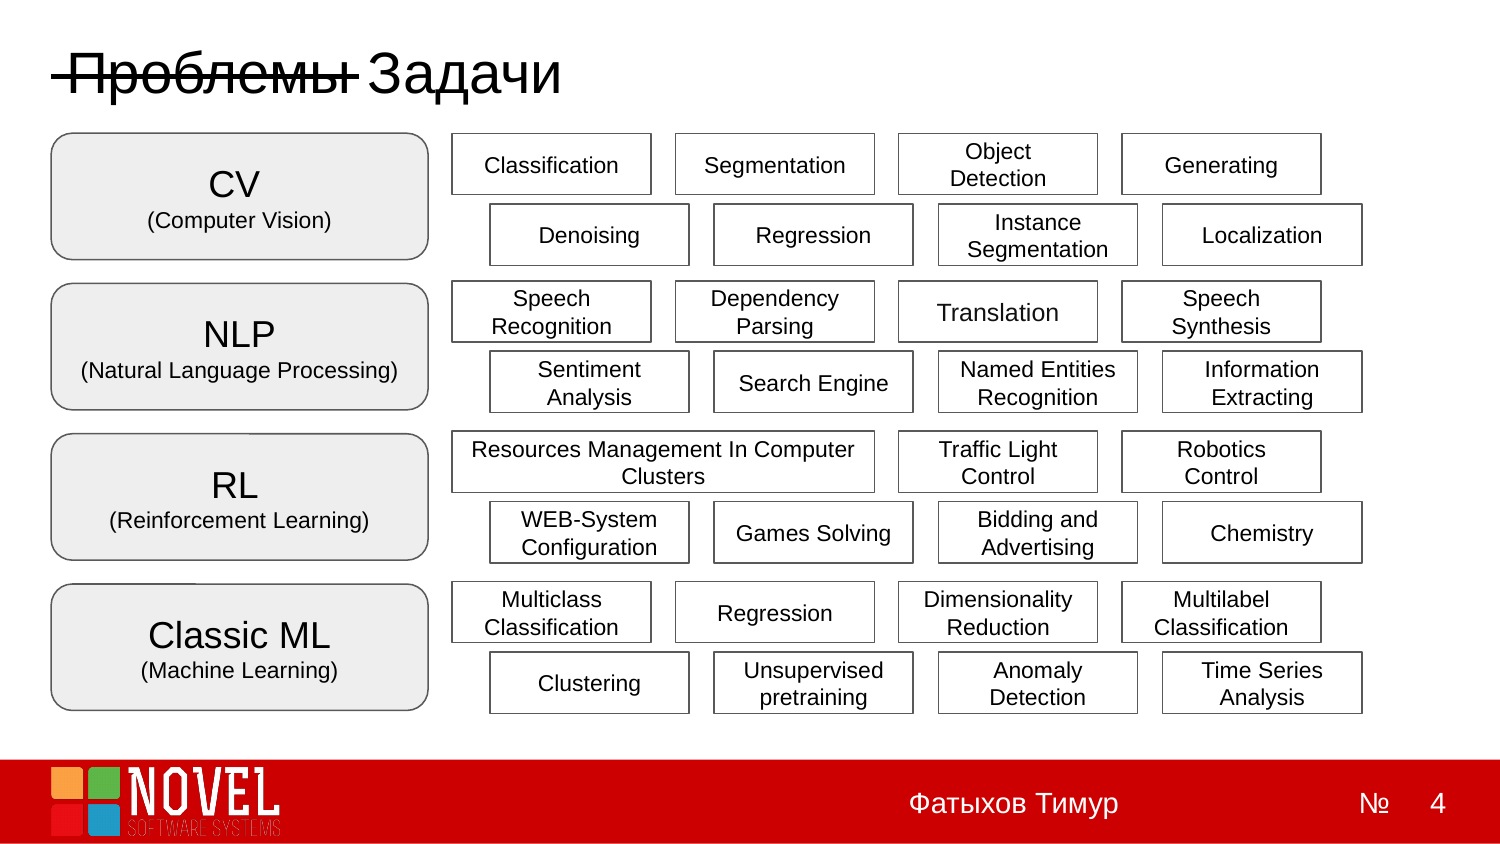

# Проблемы Задачи
CV
(Computer Vision)
Classification
Segmentation
Object Detection
Generating
Denoising
Regression
Instance Segmentation
Localization
Speech Recognition
Dependency Parsing
Translation
Speech Synthesis
NLP
(Natural Language Processing)
Sentiment Analysis
Search Engine
Named Entities Recognition
Information Extracting
Resources Management In Computer Clusters
Traffic Light Control
Robotics Control
RL
(Reinforcement Learning)
WEB-System Configuration
Games Solving
Bidding and Advertising
Chemistry
Multiclass Classification
Regression
Dimensionality Reduction
Multilabel Classification
Classic ML
(Machine Learning)
Clustering
Unsupervised pretraining
Anomaly Detection
Time Series Analysis
4